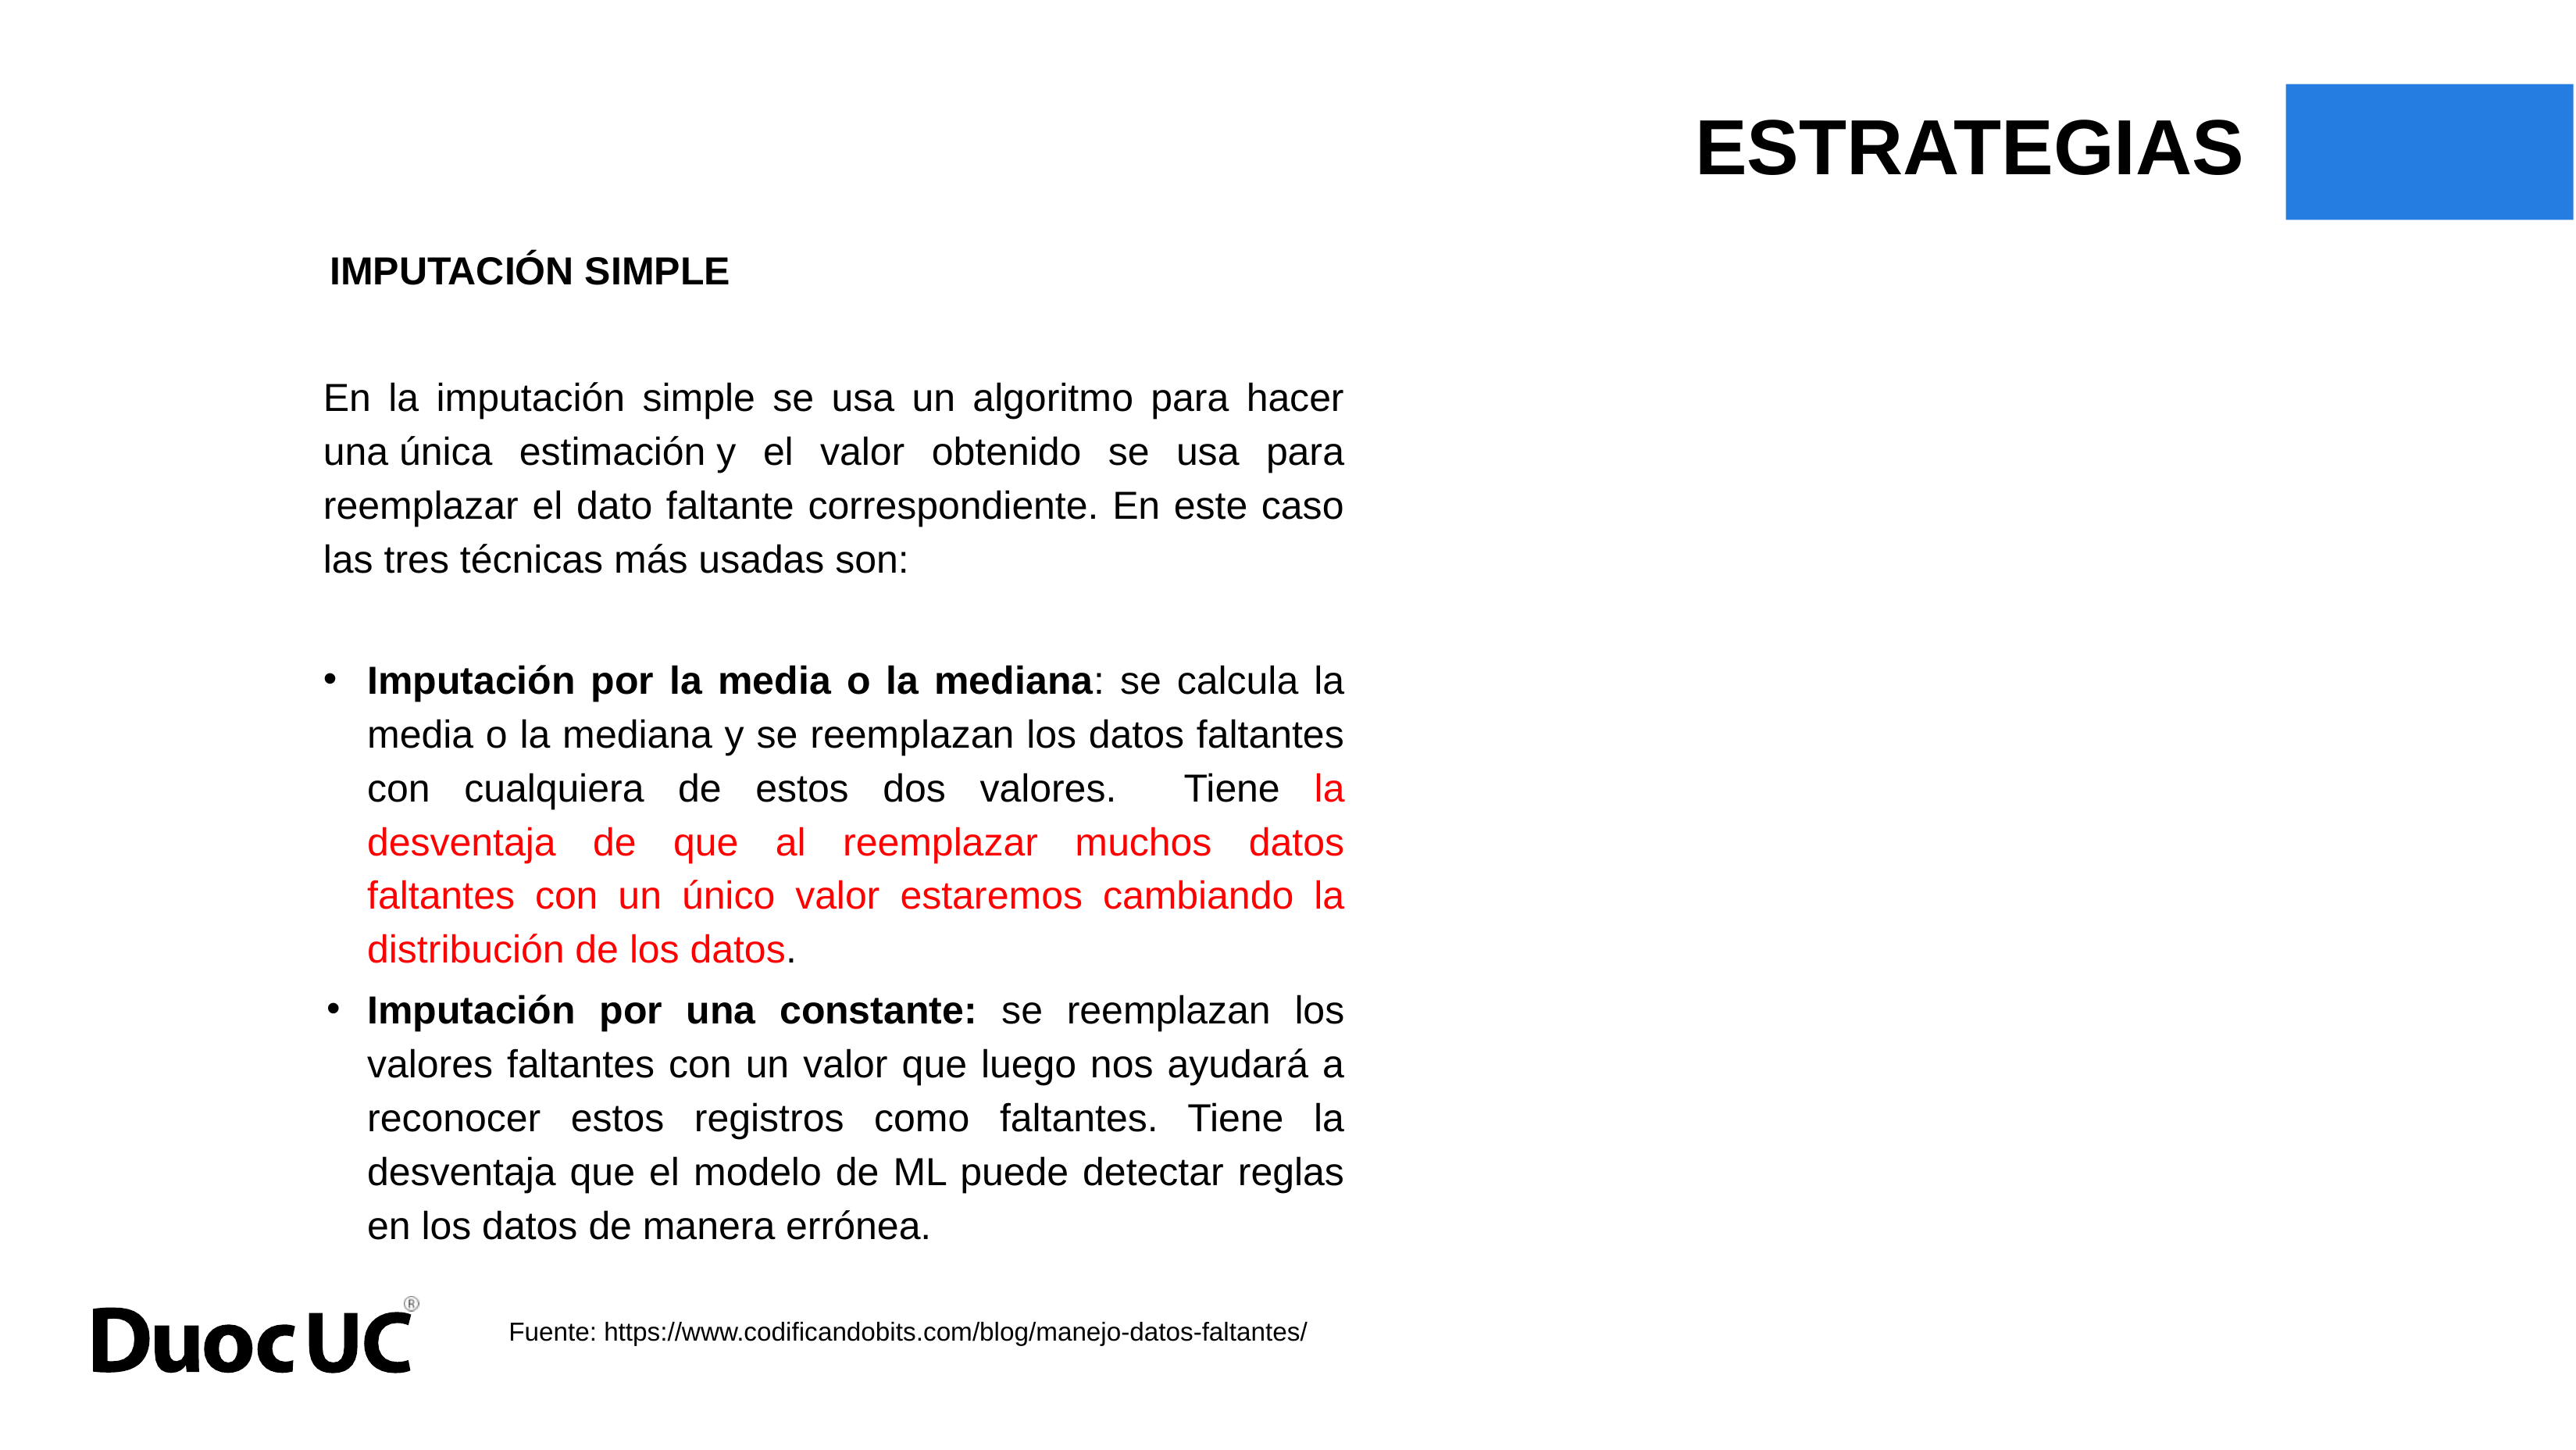

ESTRATEGIAS
IMPUTACIÓN SIMPLE

En la imputación simple se usa un algoritmo para hacer una única estimación y el valor obtenido se usa para reemplazar el dato faltante correspondiente. En este caso las tres técnicas más usadas son:

Imputación por la media o la mediana: se calcula la media o la mediana y se reemplazan los datos faltantes con cualquiera de estos dos valores.  Tiene la desventaja de que al reemplazar muchos datos faltantes con un único valor estaremos cambiando la distribución de los datos.
Imputación por una constante: se reemplazan los valores faltantes con un valor que luego nos ayudará a reconocer estos registros como faltantes. Tiene la desventaja que el modelo de ML puede detectar reglas en los datos de manera errónea.

Fuente: https://www.codificandobits.com/blog/manejo-datos-faltantes/